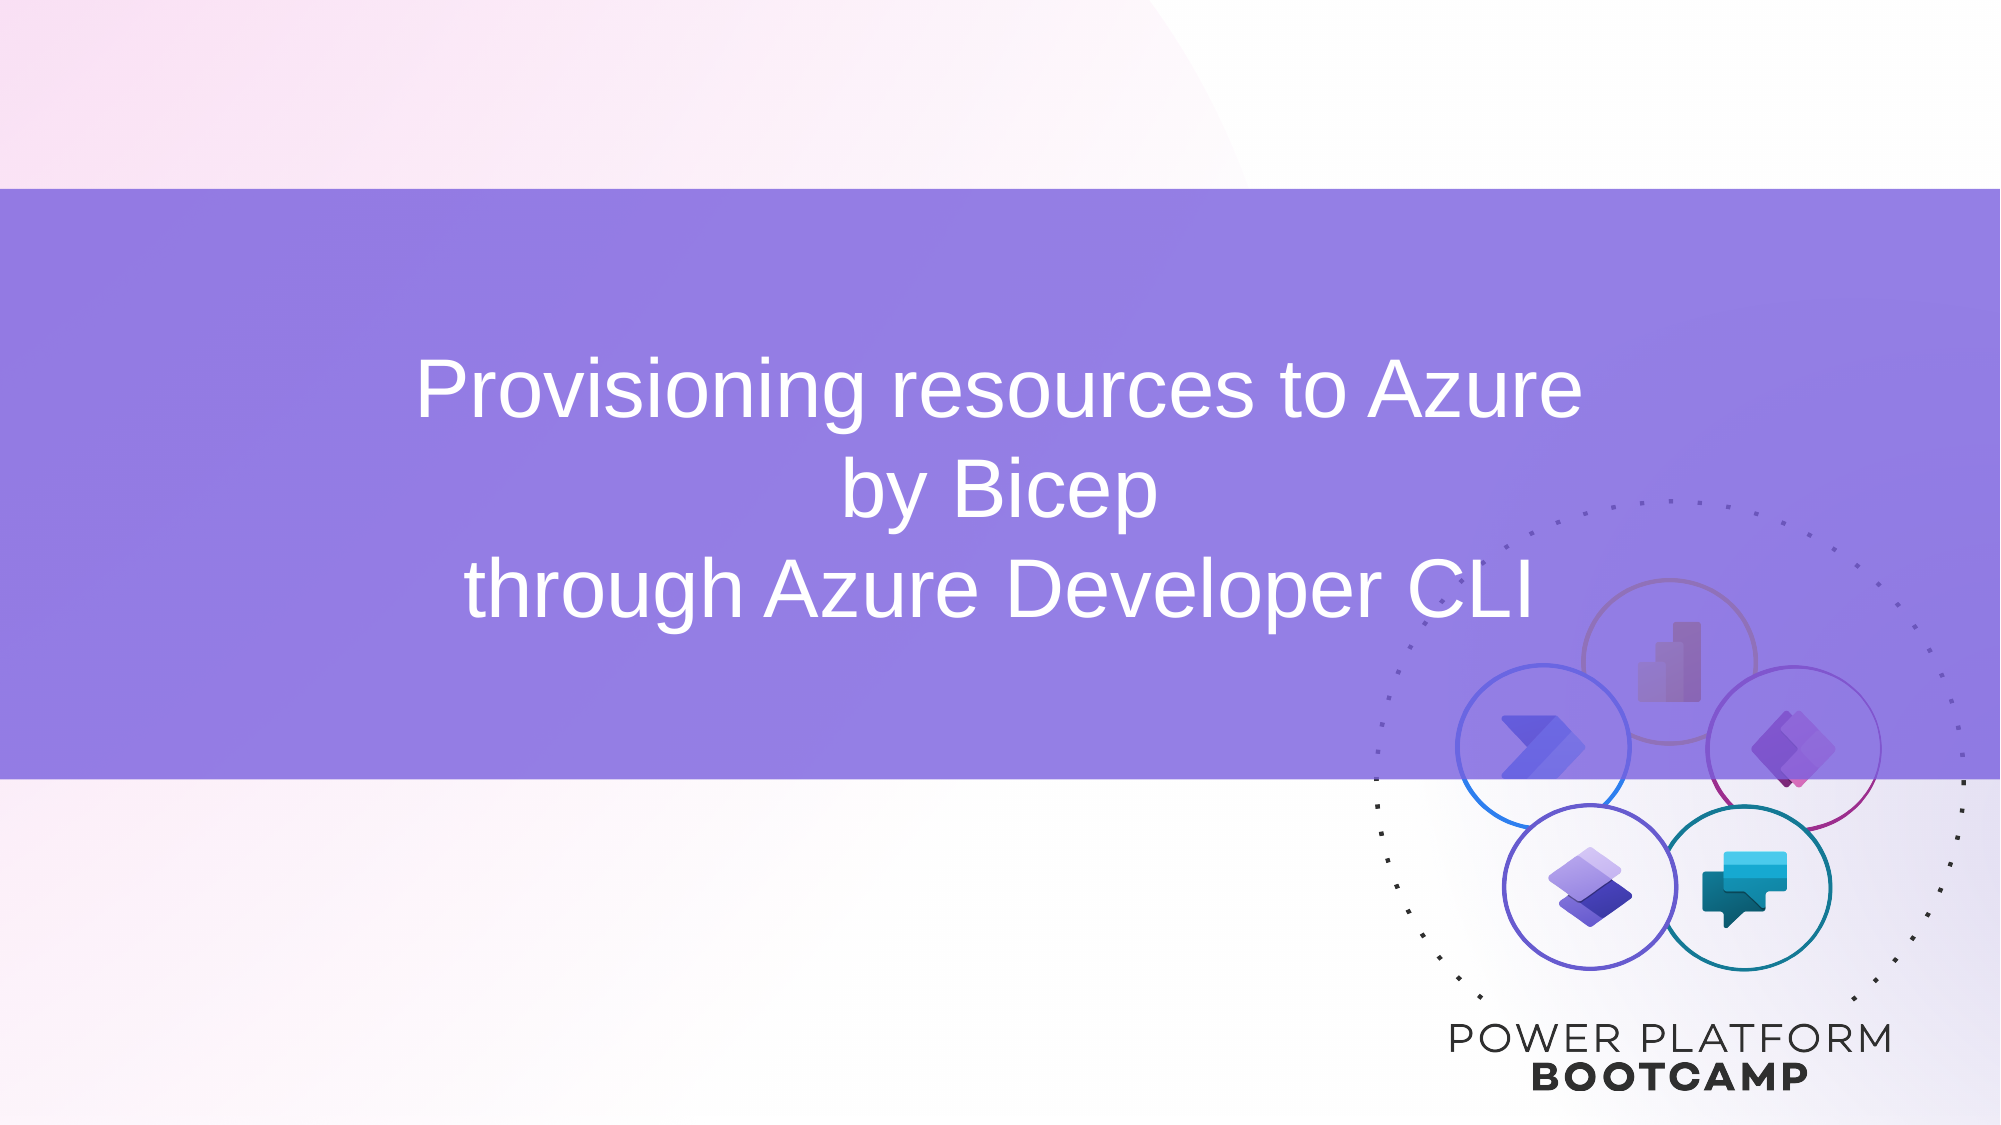

Provisioning resources to Azure
by Bicep
through Azure Developer CLI